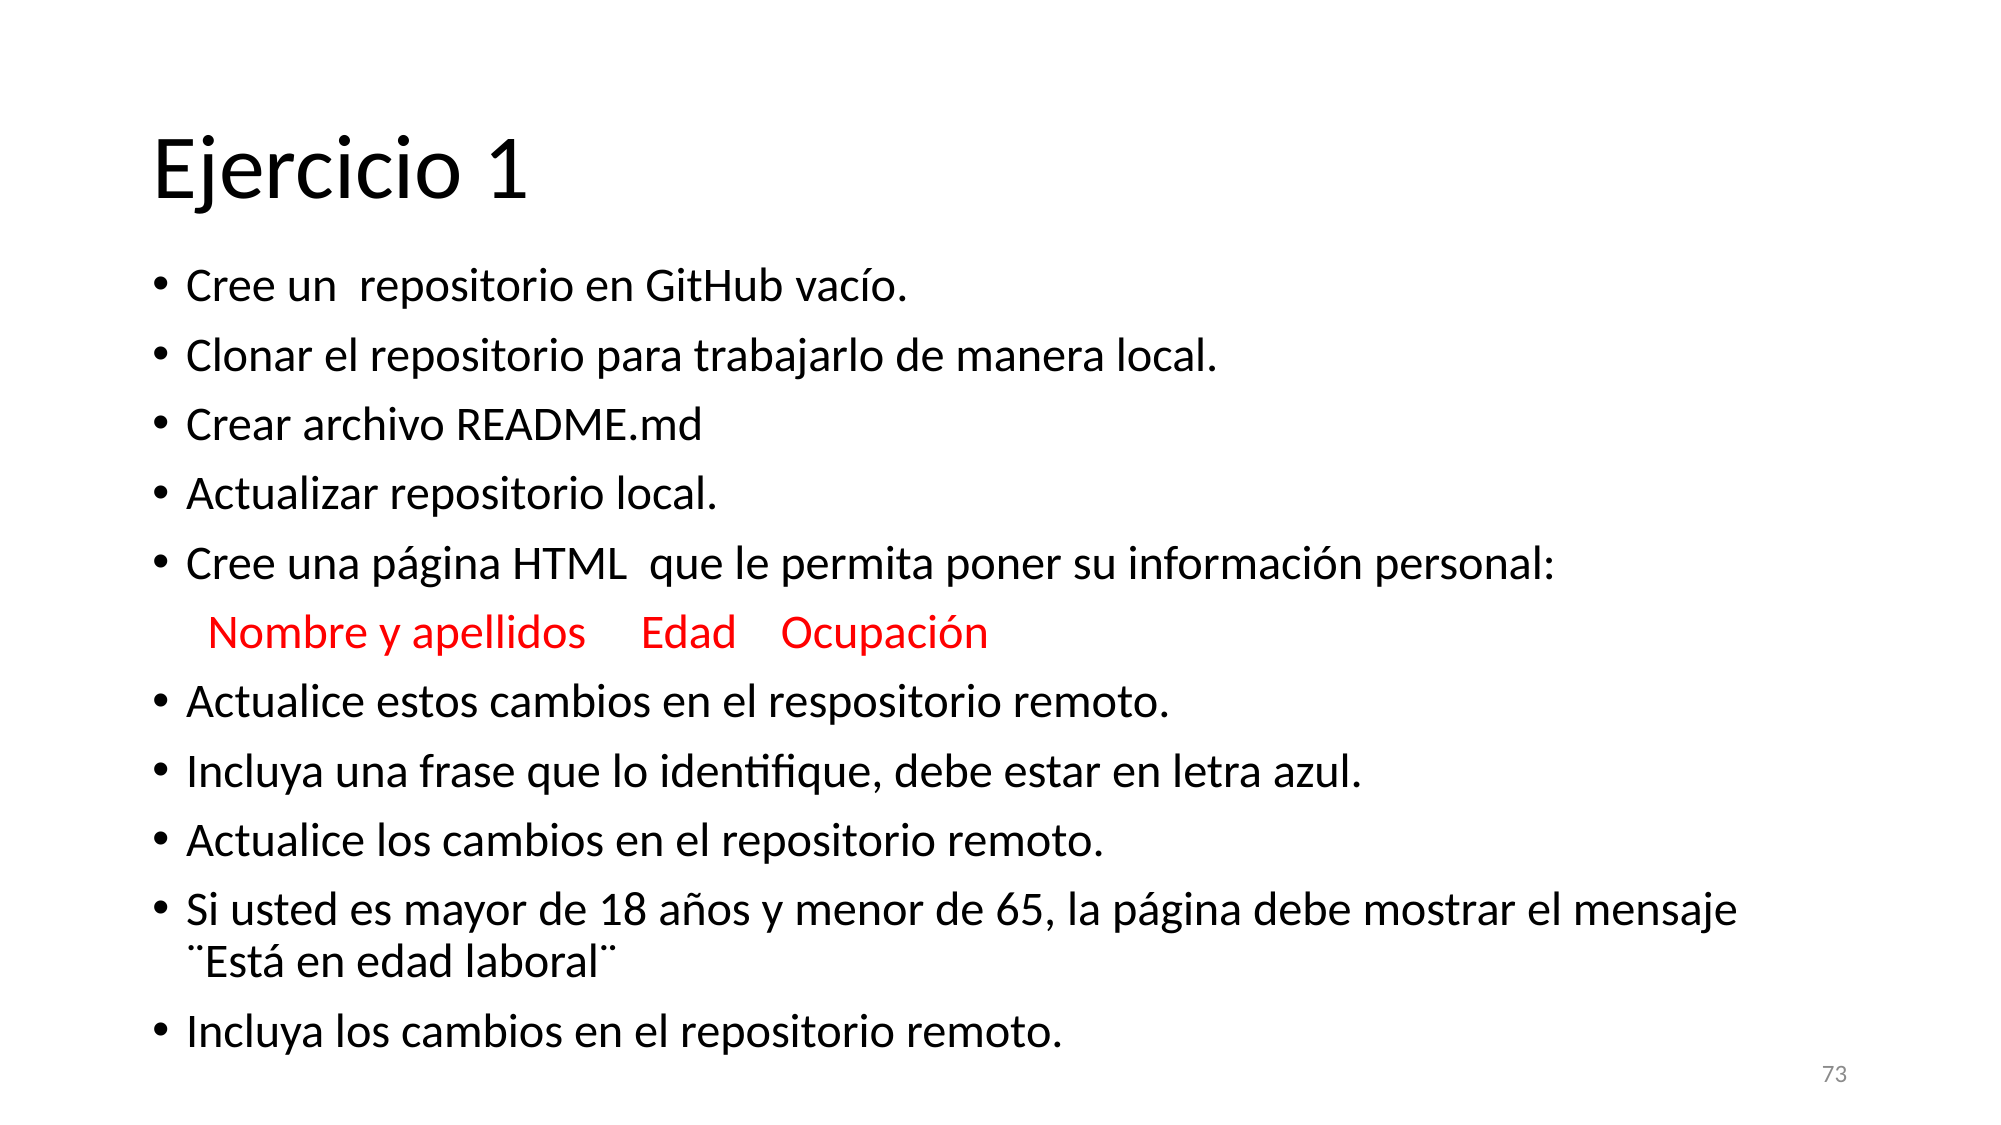

# Ejercicio 1
Cree un  repositorio en GitHub vacío.
Clonar el repositorio para trabajarlo de manera local.
Crear archivo README.md
Actualizar repositorio local.
Cree una página HTML  que le permita poner su información personal:
     Nombre y apellidos     Edad    Ocupación
Actualice estos cambios en el respositorio remoto.
Incluya una frase que lo identifique, debe estar en letra azul.
Actualice los cambios en el repositorio remoto.
Si usted es mayor de 18 años y menor de 65, la página debe mostrar el mensaje ¨Está en edad laboral¨
Incluya los cambios en el repositorio remoto.

73